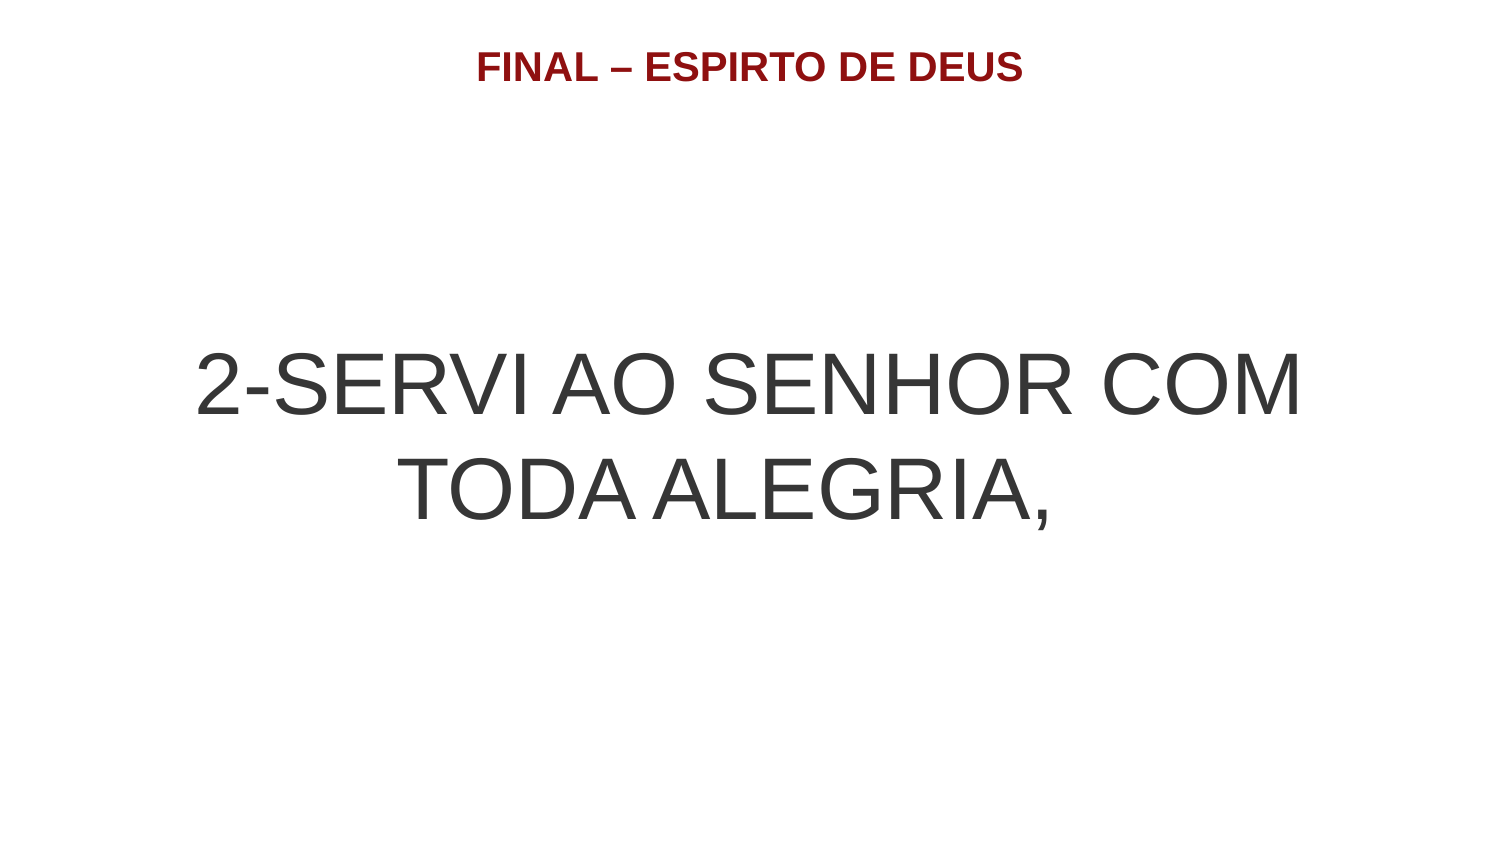

FINAL – ESPIRTO DE DEUS
2-SERVI AO SENHOR COM TODA ALEGRIA,